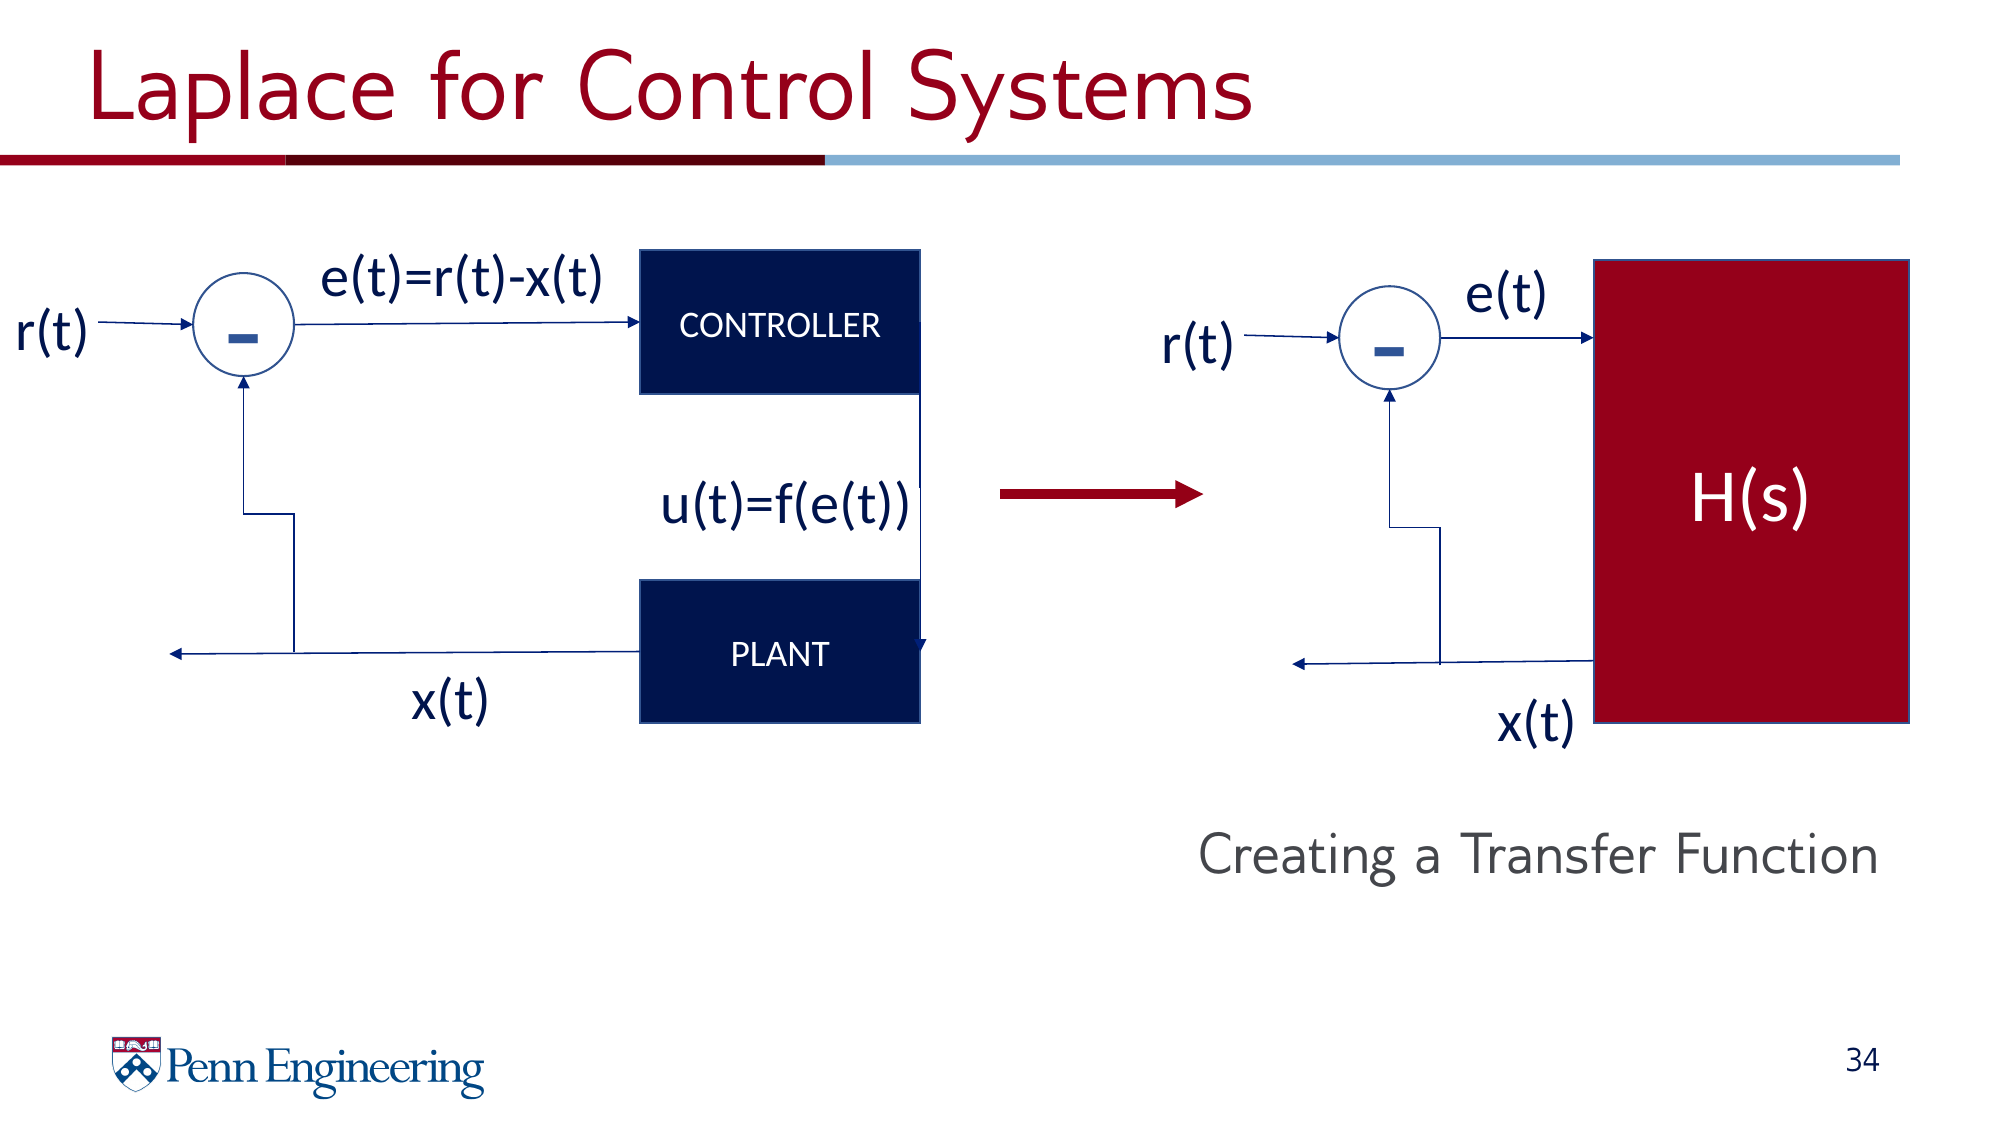

# Laplace for Control Systems
e(t)=r(t)-x(t)
CONTROLLER
-
r(t)
u(t)=f(e(t))
PLANT
x(t)
e(t)
H(s)
-
r(t)
x(t)
Creating a Transfer Function
34